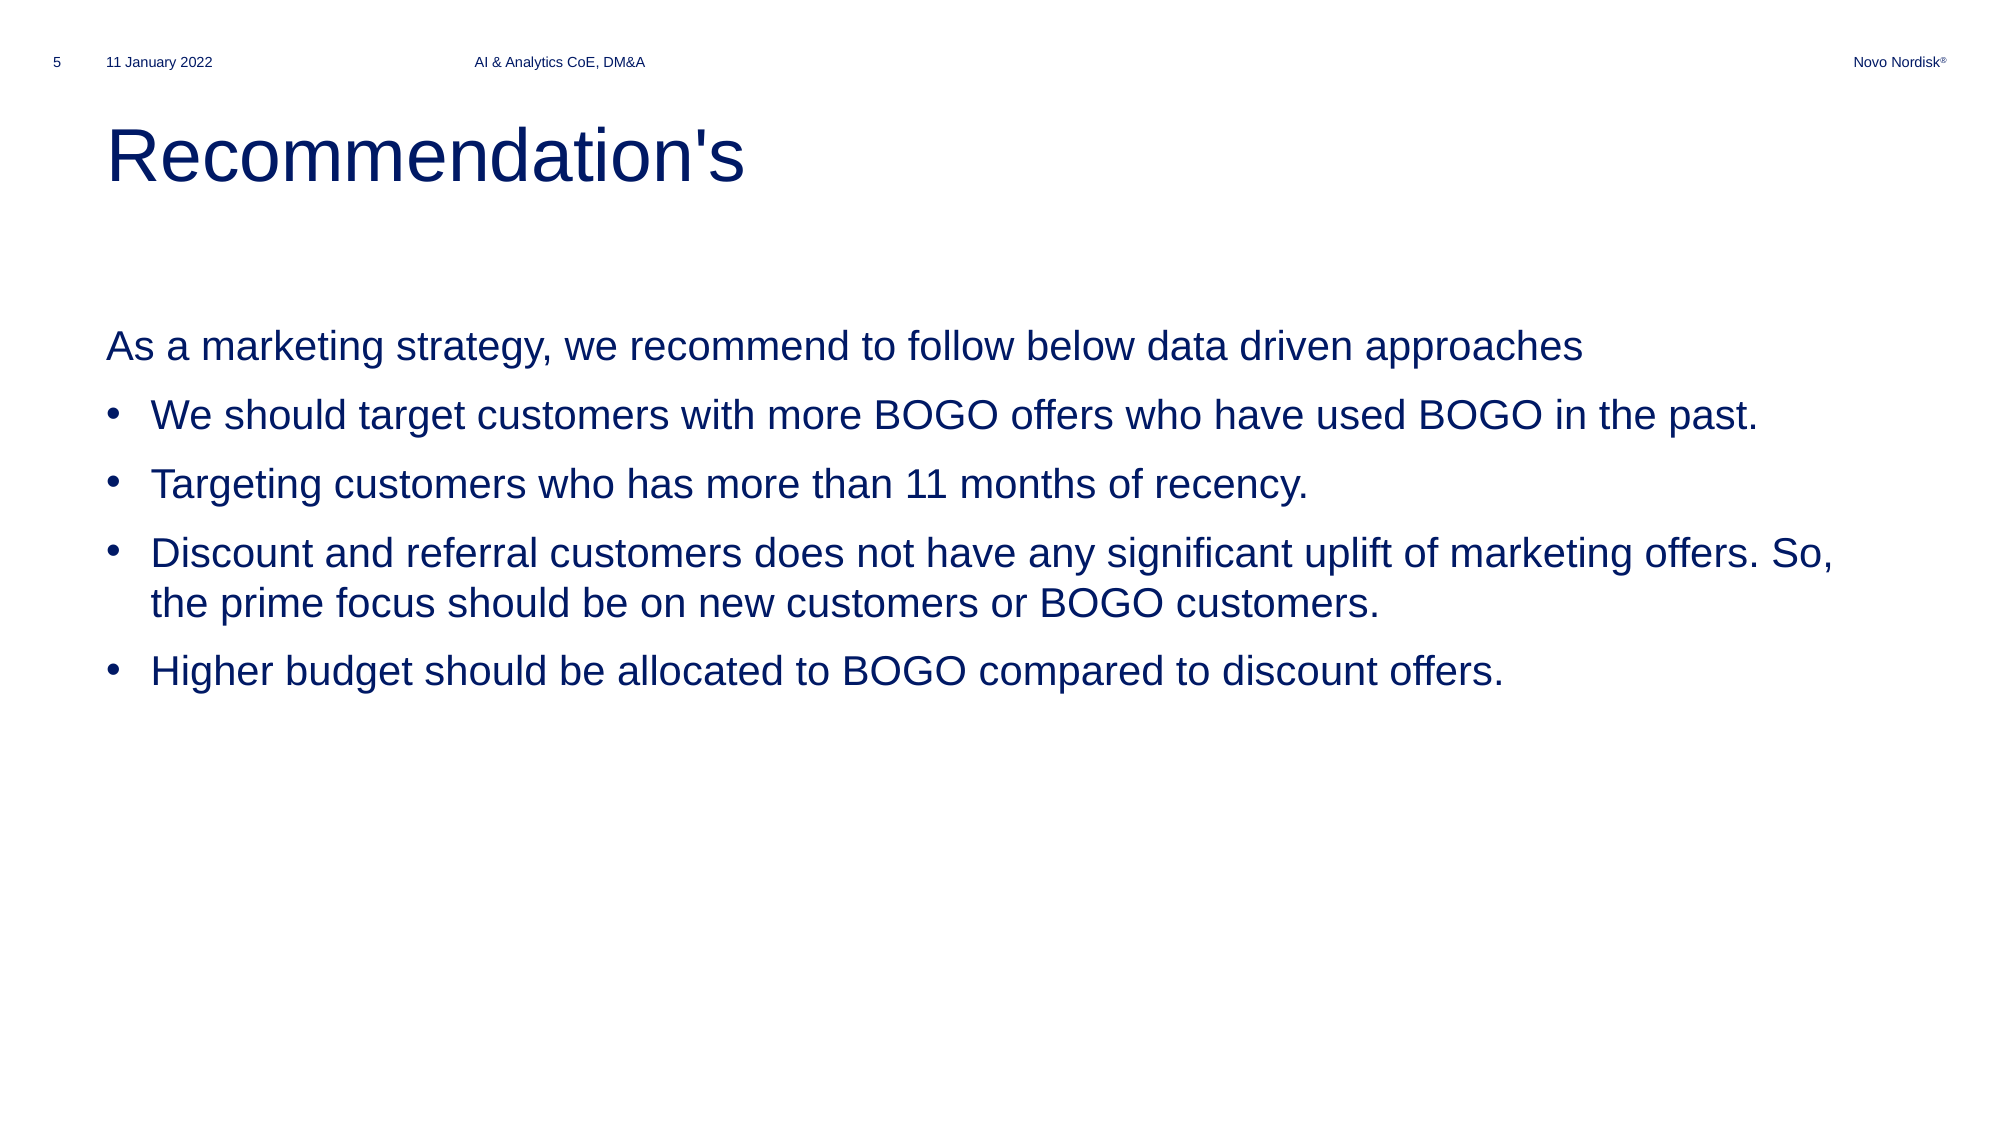

AI & Analytics CoE, DM&A
5
11 January 2022
# Recommendation's
As a marketing strategy, we recommend to follow below data driven approaches
We should target customers with more BOGO offers who have used BOGO in the past.
Targeting customers who has more than 11 months of recency.
Discount and referral customers does not have any significant uplift of marketing offers. So, the prime focus should be on new customers or BOGO customers.
Higher budget should be allocated to BOGO compared to discount offers.